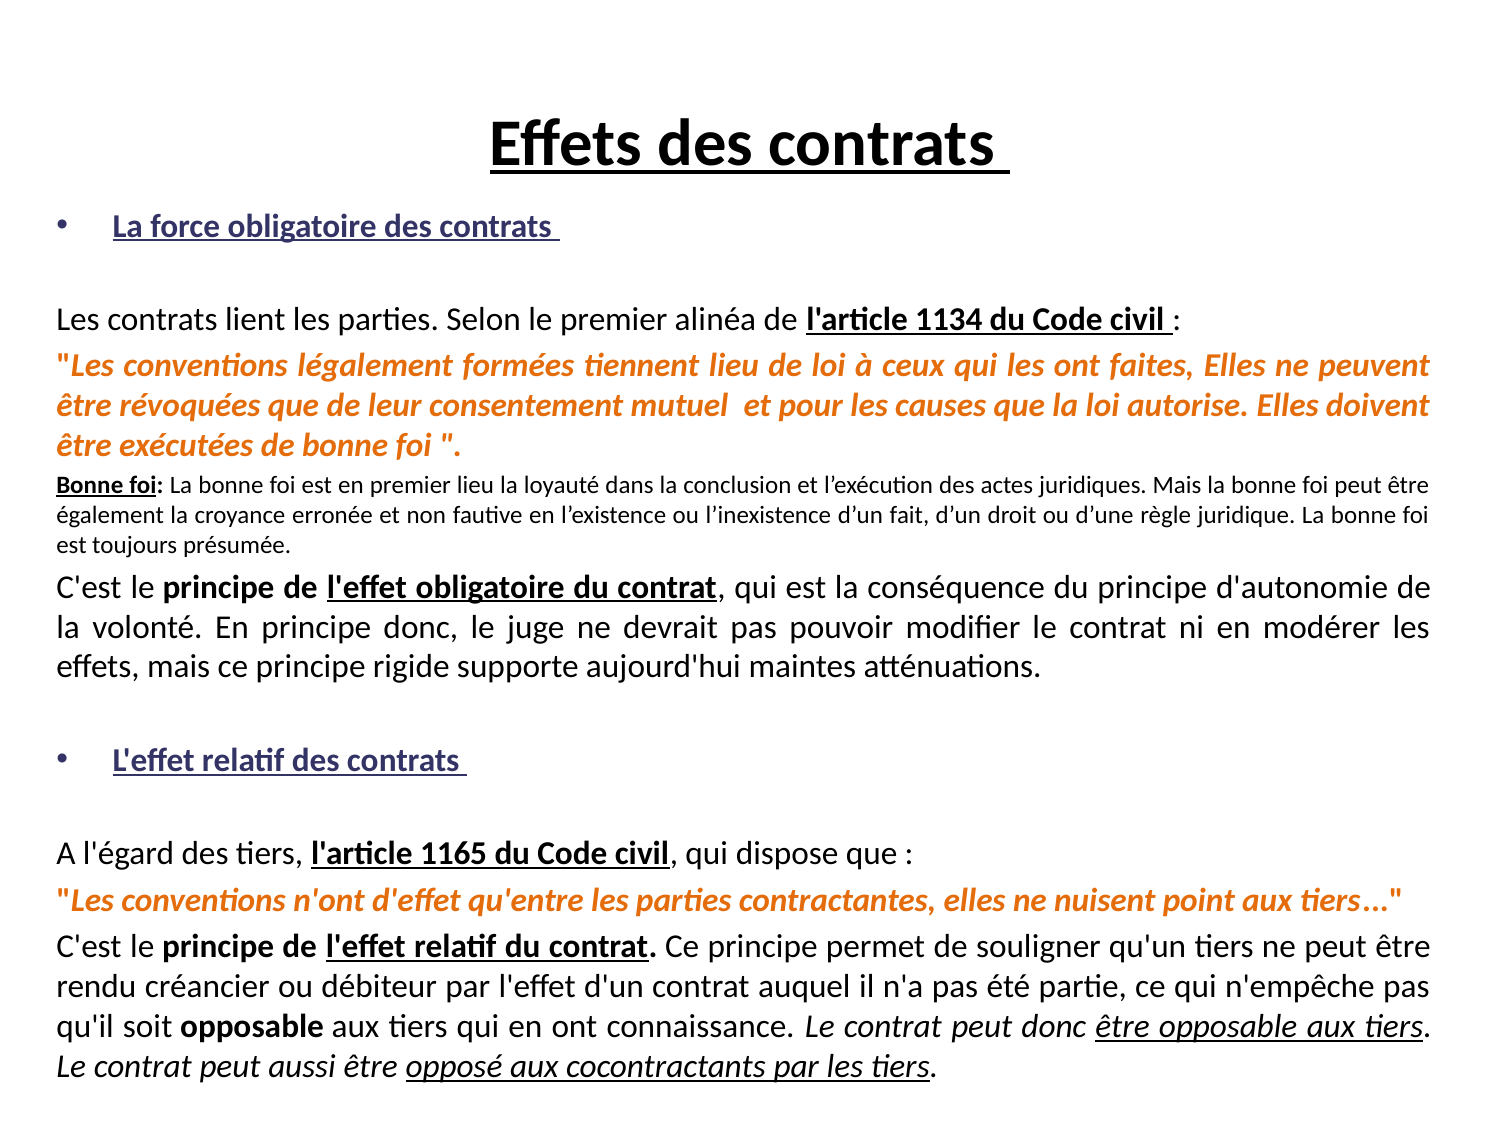

# Effets des contrats
La force obligatoire des contrats

Les contrats lient les parties. Selon le premier alinéa de l'article 1134 du Code civil :
"Les conventions légalement formées tiennent lieu de loi à ceux qui les ont faites, Elles ne peuvent être révoquées que de leur consentement mutuel  et pour les causes que la loi autorise. Elles doivent être exécutées de bonne foi ".
Bonne foi: La bonne foi est en premier lieu la loyauté dans la conclusion et l’exécution des actes juridiques. Mais la bonne foi peut être également la croyance erronée et non fautive en l’existence ou l’inexistence d’un fait, d’un droit ou d’une règle juridique. La bonne foi est toujours présumée.
C'est le principe de l'effet obligatoire du contrat, qui est la conséquence du principe d'autonomie de la volonté. En principe donc, le juge ne devrait pas pouvoir modifier le contrat ni en modérer les effets, mais ce principe rigide supporte aujourd'hui maintes atténuations.

L'effet relatif des contrats

A l'égard des tiers, l'article 1165 du Code civil, qui dispose que :
"Les conventions n'ont d'effet qu'entre les parties contractantes, elles ne nuisent point aux tiers..."
C'est le principe de l'effet relatif du contrat. Ce principe permet de souligner qu'un tiers ne peut être rendu créancier ou débiteur par l'effet d'un contrat auquel il n'a pas été partie, ce qui n'empêche pas qu'il soit opposable aux tiers qui en ont connaissance. Le contrat peut donc être opposable aux tiers. Le contrat peut aussi être opposé aux cocontractants par les tiers.